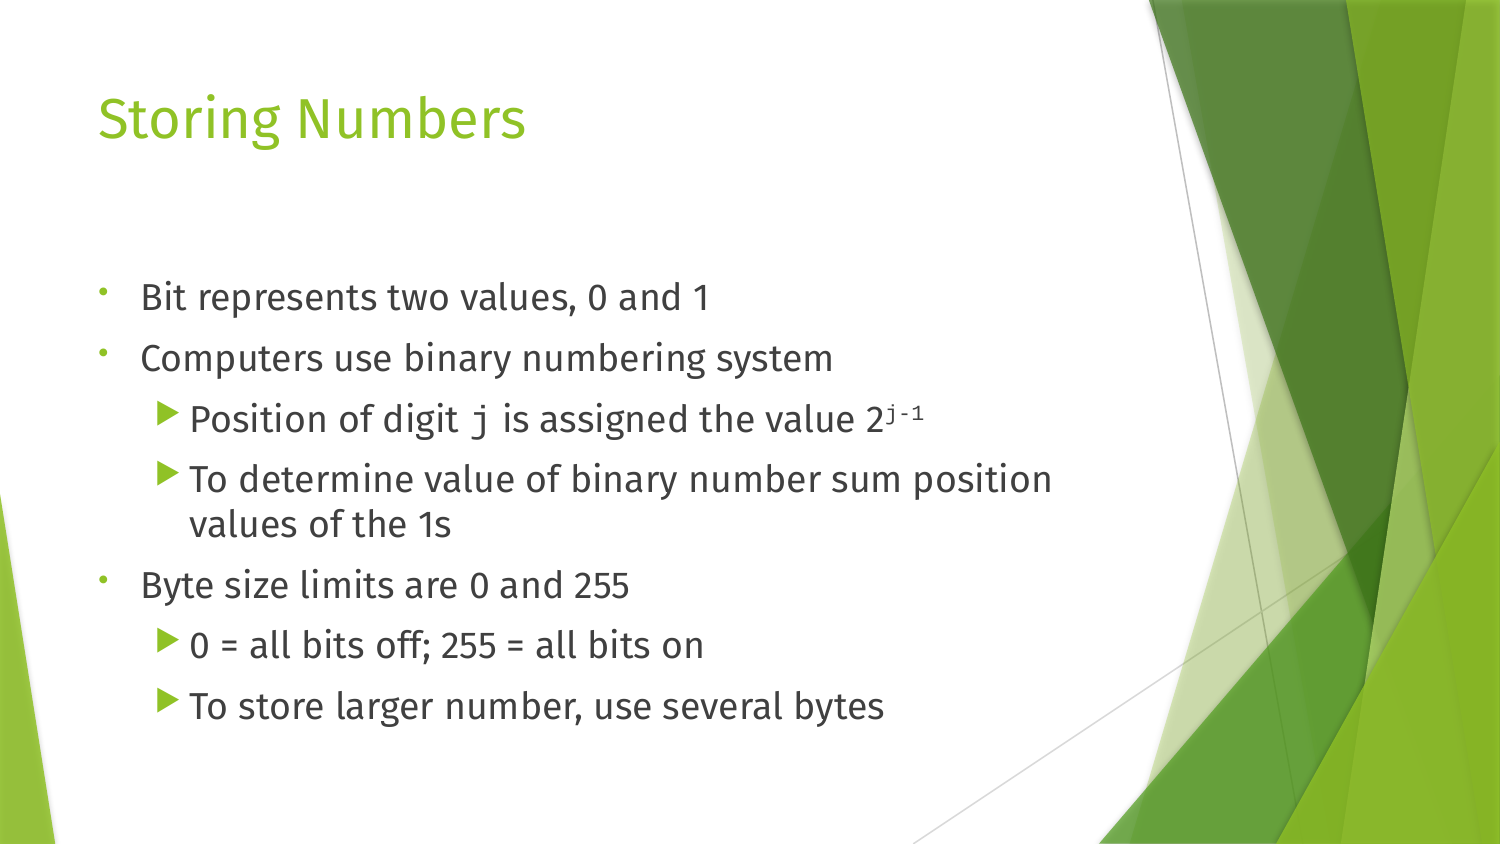

# Storing Numbers
Bit represents two values, 0 and 1
Computers use binary numbering system
Position of digit j is assigned the value 2j-1
To determine value of binary number sum position values of the 1s
Byte size limits are 0 and 255
0 = all bits off; 255 = all bits on
To store larger number, use several bytes